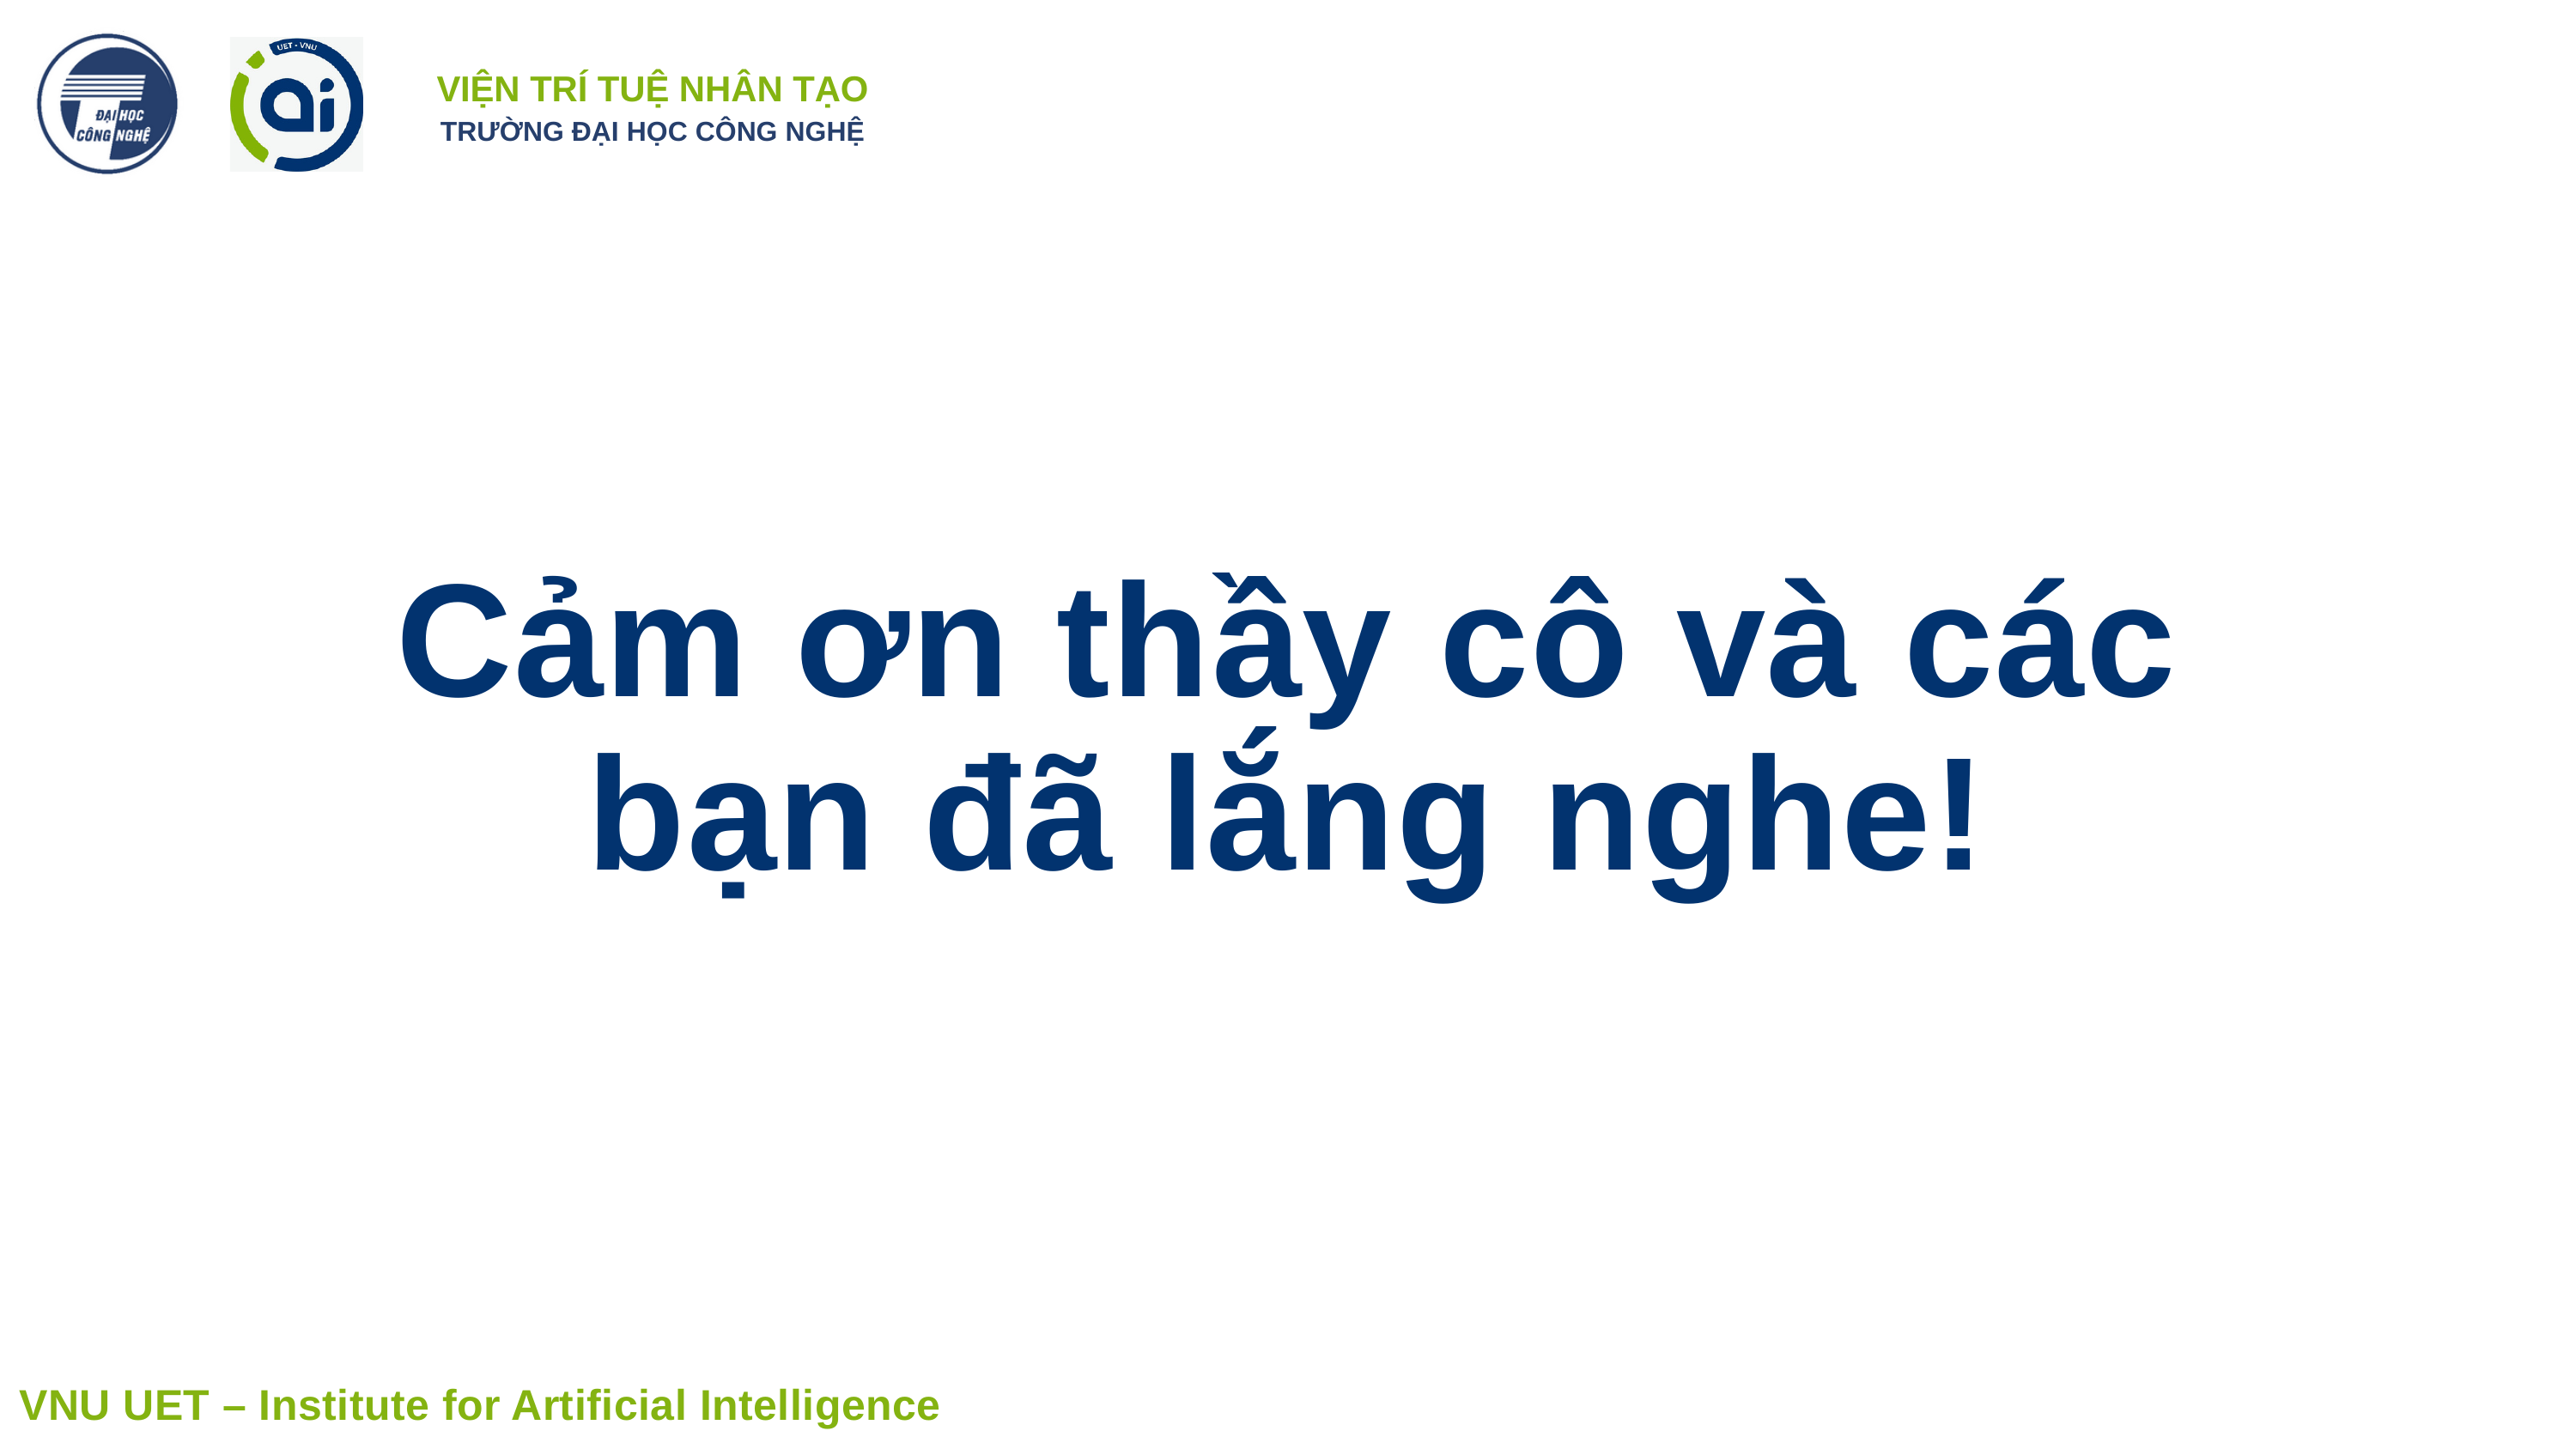

VIỆN TRÍ TUỆ NHÂN TẠO
TRƯỜNG ĐẠI HỌC CÔNG NGHỆ
Cảm ơn thầy cô và các bạn đã lắng nghe!

 VNU UET – Institute for Artificial Intelligence